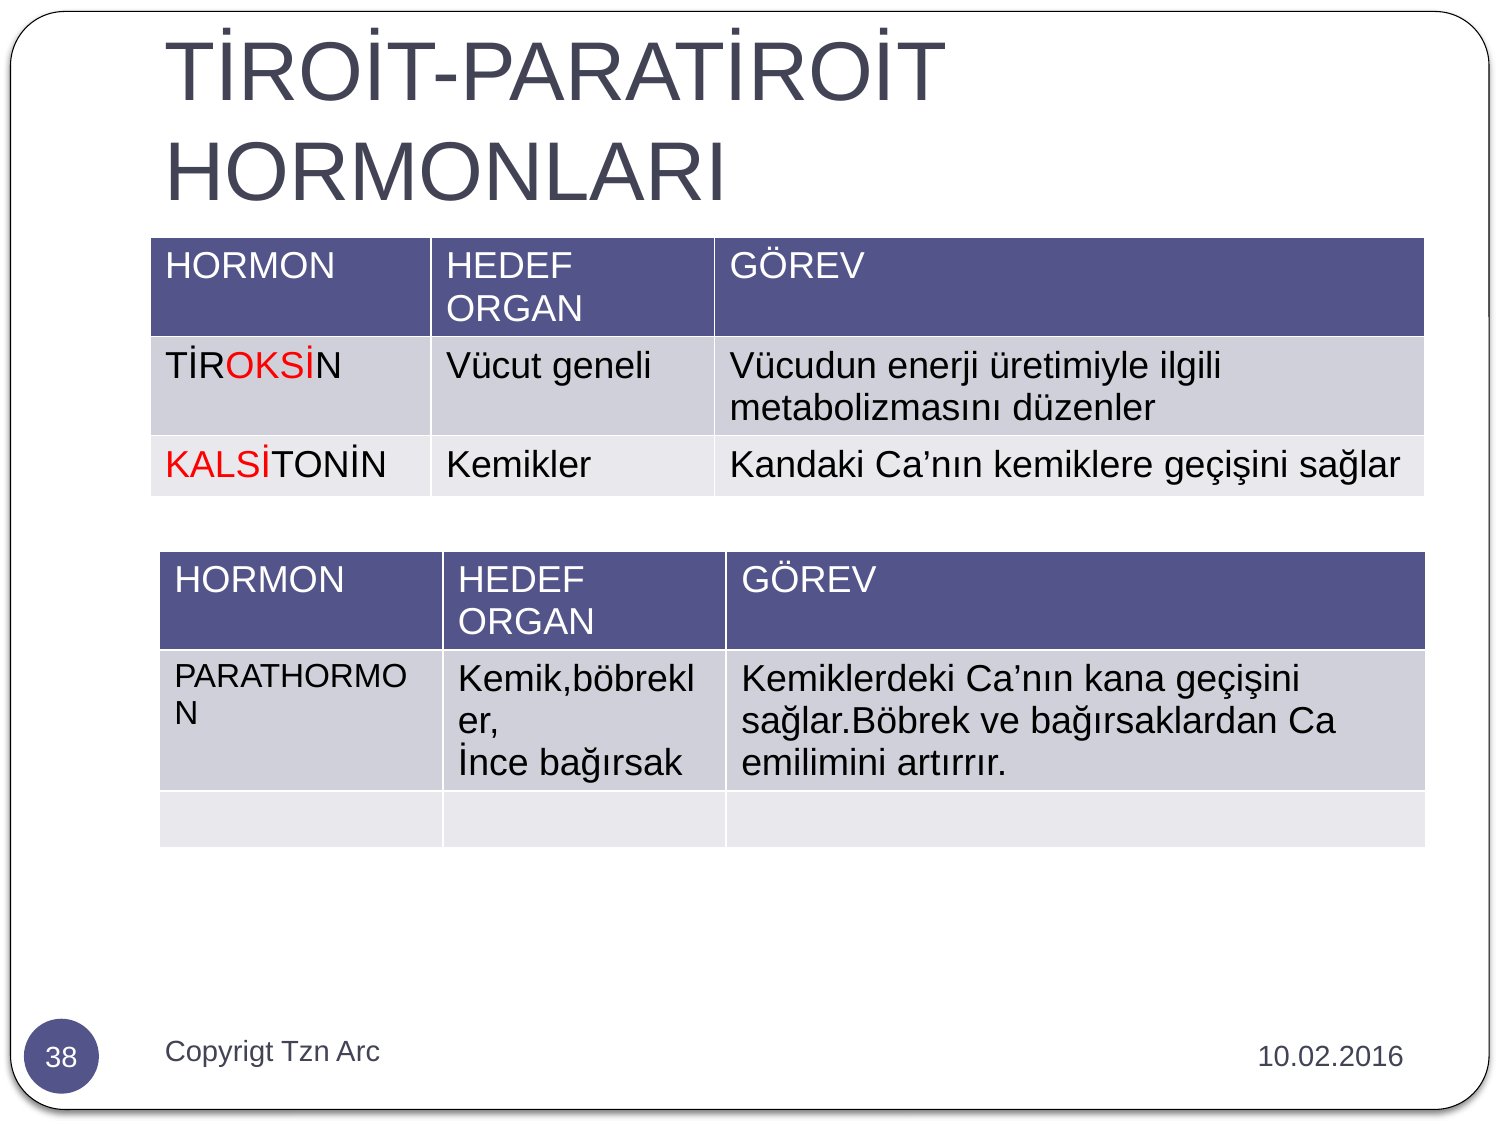

# TİROİT-PARATİROİT HORMONLARI
| HORMON | HEDEF ORGAN | GÖREV |
| --- | --- | --- |
| TİROKSİN | Vücut geneli | Vücudun enerji üretimiyle ilgili metabolizmasını düzenler |
| KALSİTONİN | Kemikler | Kandaki Ca’nın kemiklere geçişini sağlar |
| HORMON | HEDEF ORGAN | GÖREV |
| --- | --- | --- |
| PARATHORMON | Kemik,böbrekler, İnce bağırsak | Kemiklerdeki Ca’nın kana geçişini sağlar.Böbrek ve bağırsaklardan Ca emilimini artırrır. |
|  |  |  |
Copyrigt Tzn Arc
10.02.2016
38